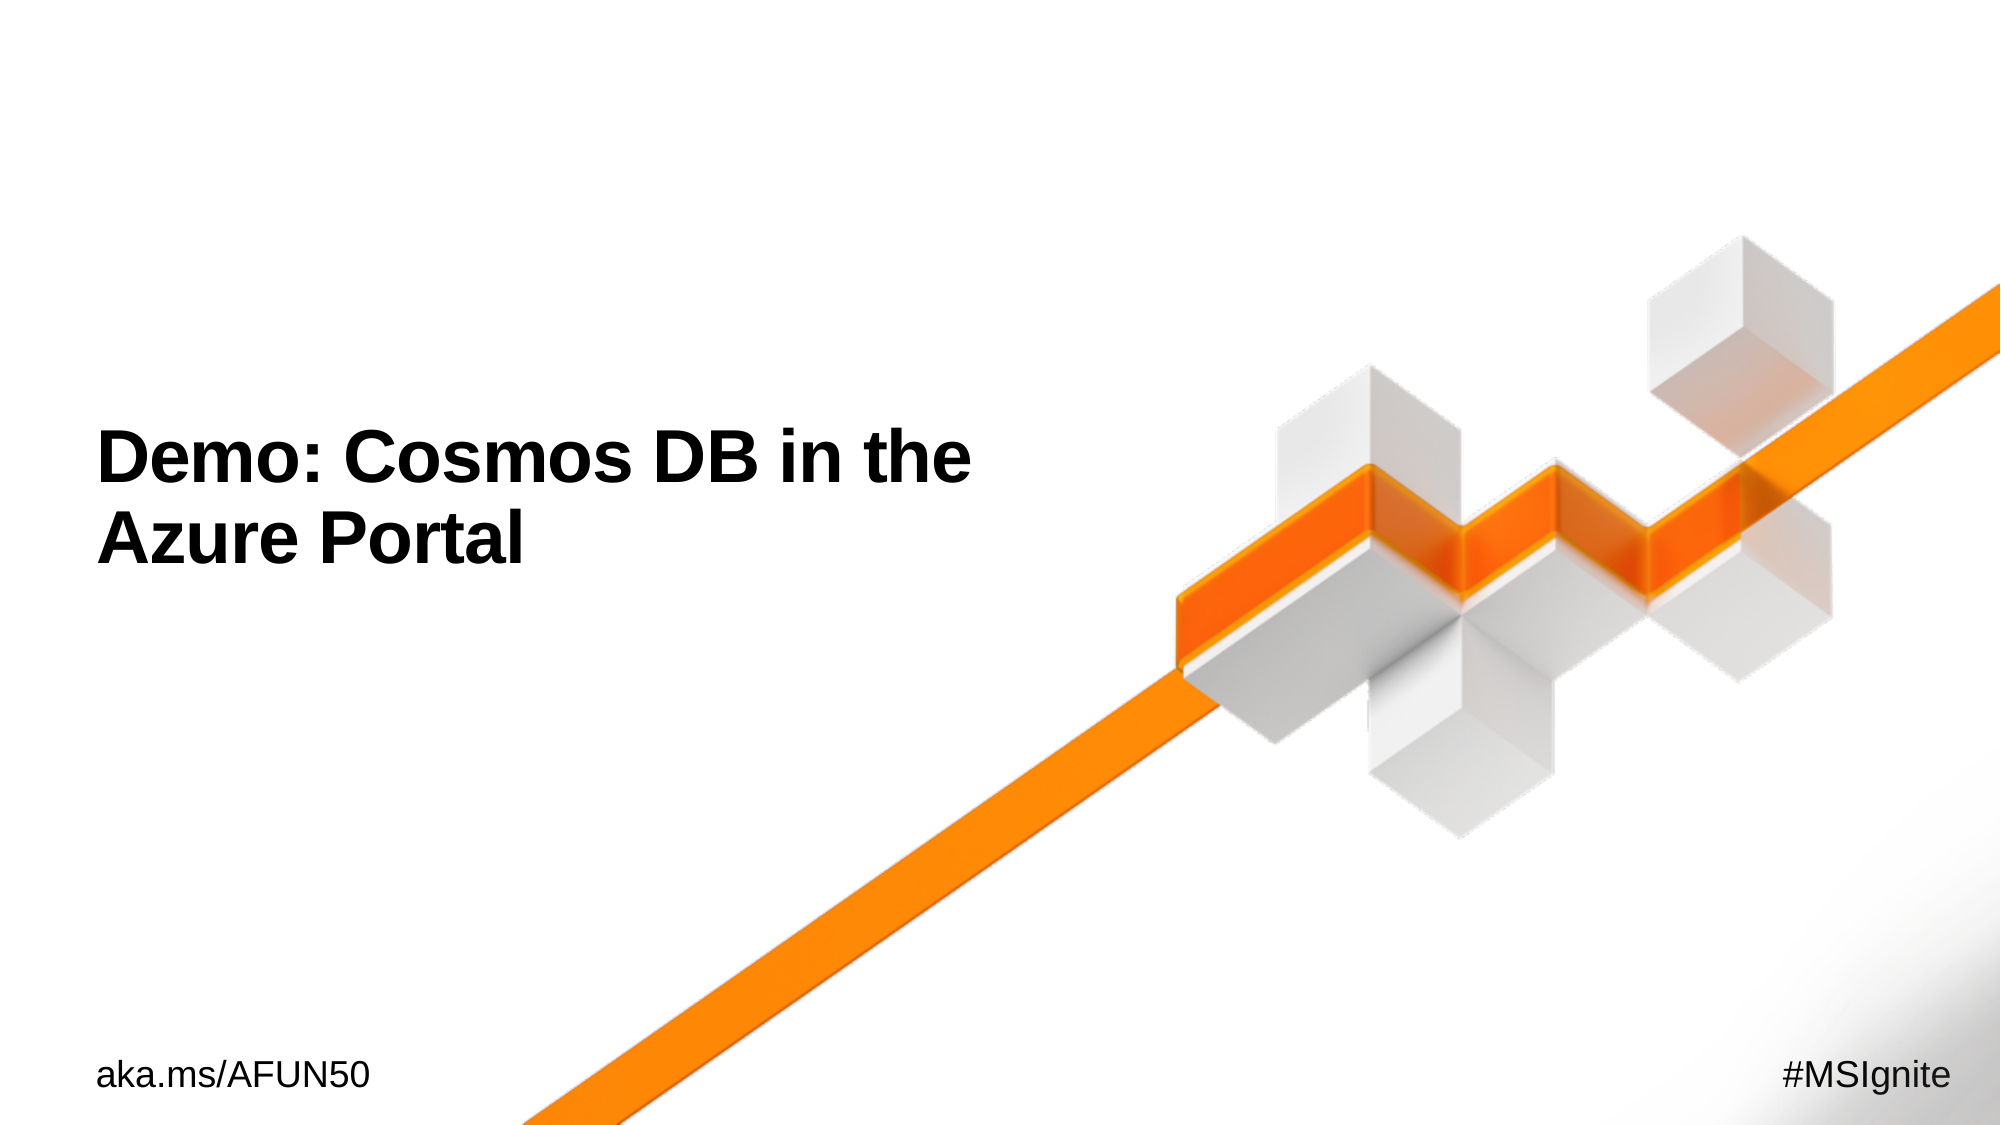

# Demo: Cosmos DB in the Azure Portal